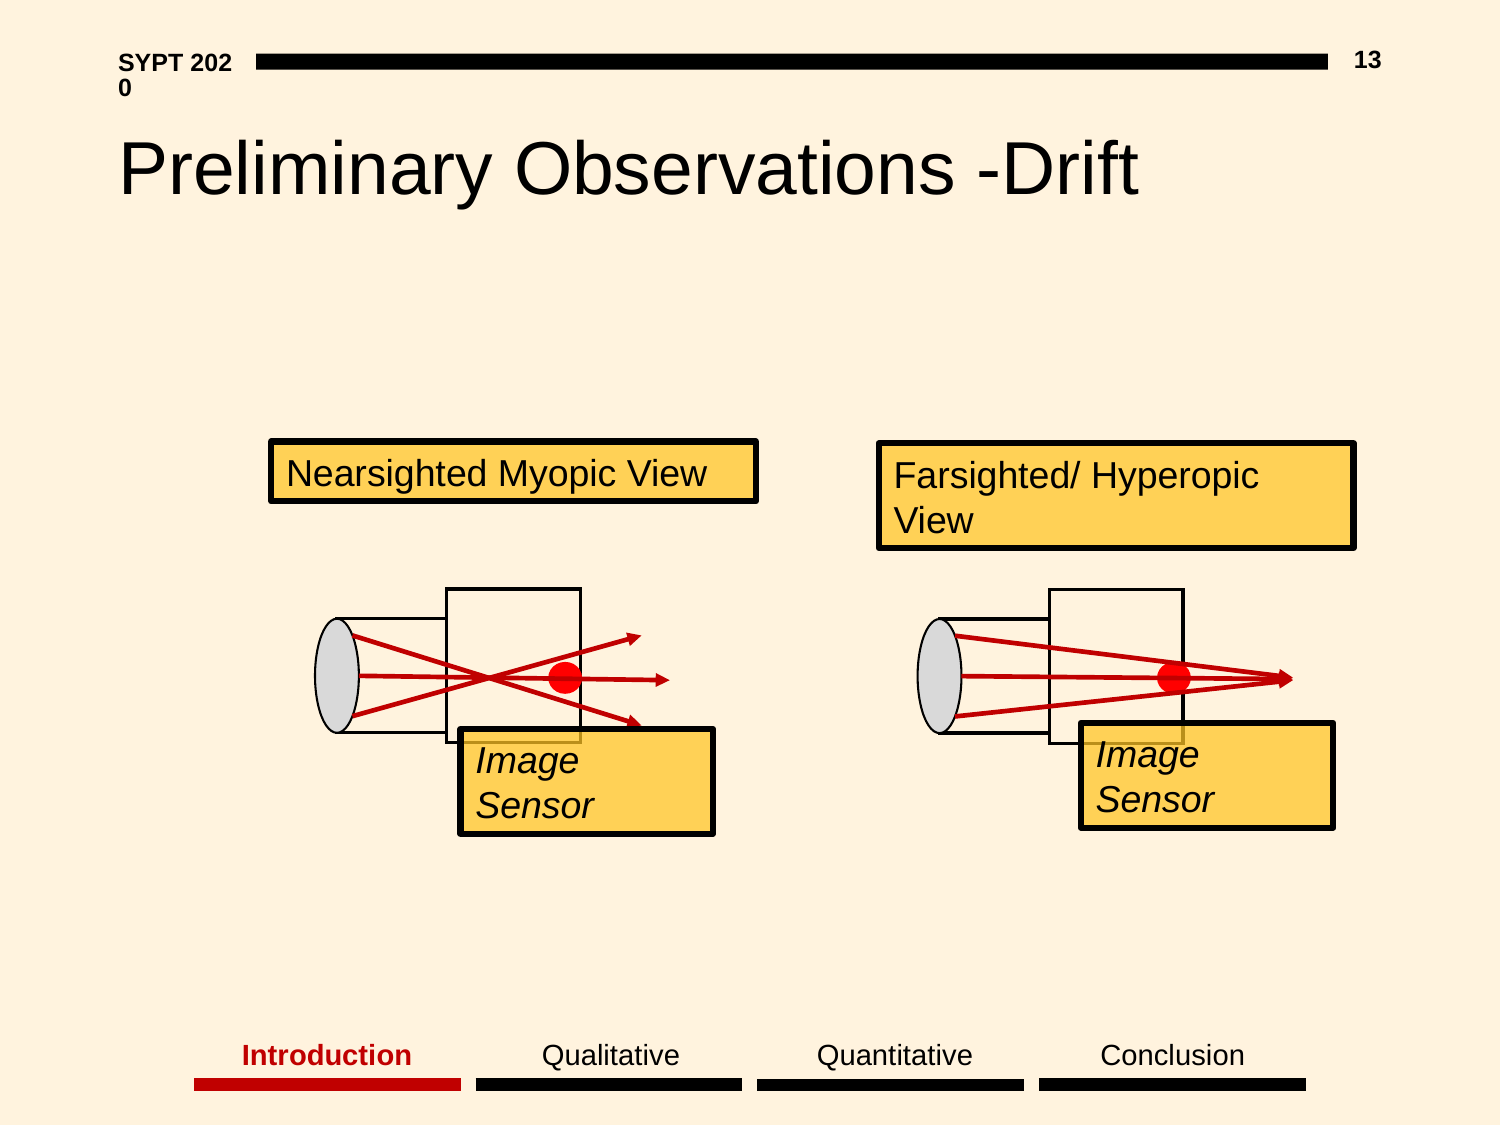

13
SYPT 2020
# Preliminary Observations -Drift
Nearsighted Myopic View
Farsighted/ Hyperopic View

Image Sensor
Image Sensor
Quantitative
Conclusion
Qualitative
Introduction